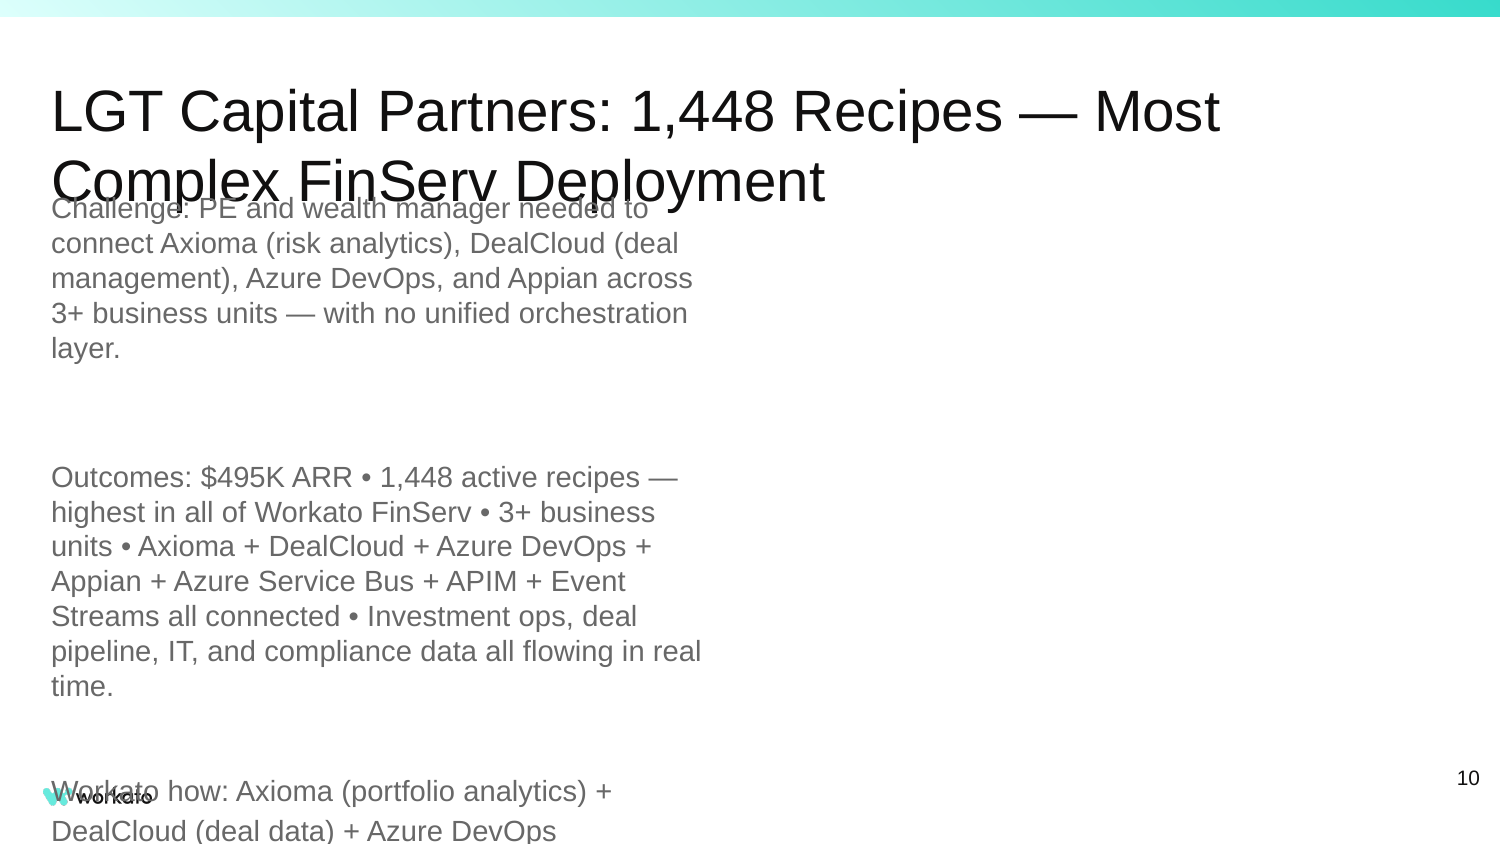

# LGT Capital Partners: 1,448 Recipes — Most Complex FinServ Deployment
Challenge: PE and wealth manager needed to connect Axioma (risk analytics), DealCloud (deal management), Azure DevOps, and Appian across 3+ business units — with no unified orchestration layer.

Outcomes: $495K ARR • 1,448 active recipes — highest in all of Workato FinServ • 3+ business units • Axioma + DealCloud + Azure DevOps + Appian + Azure Service Bus + APIM + Event Streams all connected • Investment ops, deal pipeline, IT, and compliance data all flowing in real time.

Workato how: Axioma (portfolio analytics) + DealCloud (deal data) + Azure DevOps (engineering) + Appian (workflow automation) all orchestrated through Workato. Event Streams for real-time data. APIM for internal API governance. SCALE differentiator: OrCA scales with AUM and portfolio complexity.

10